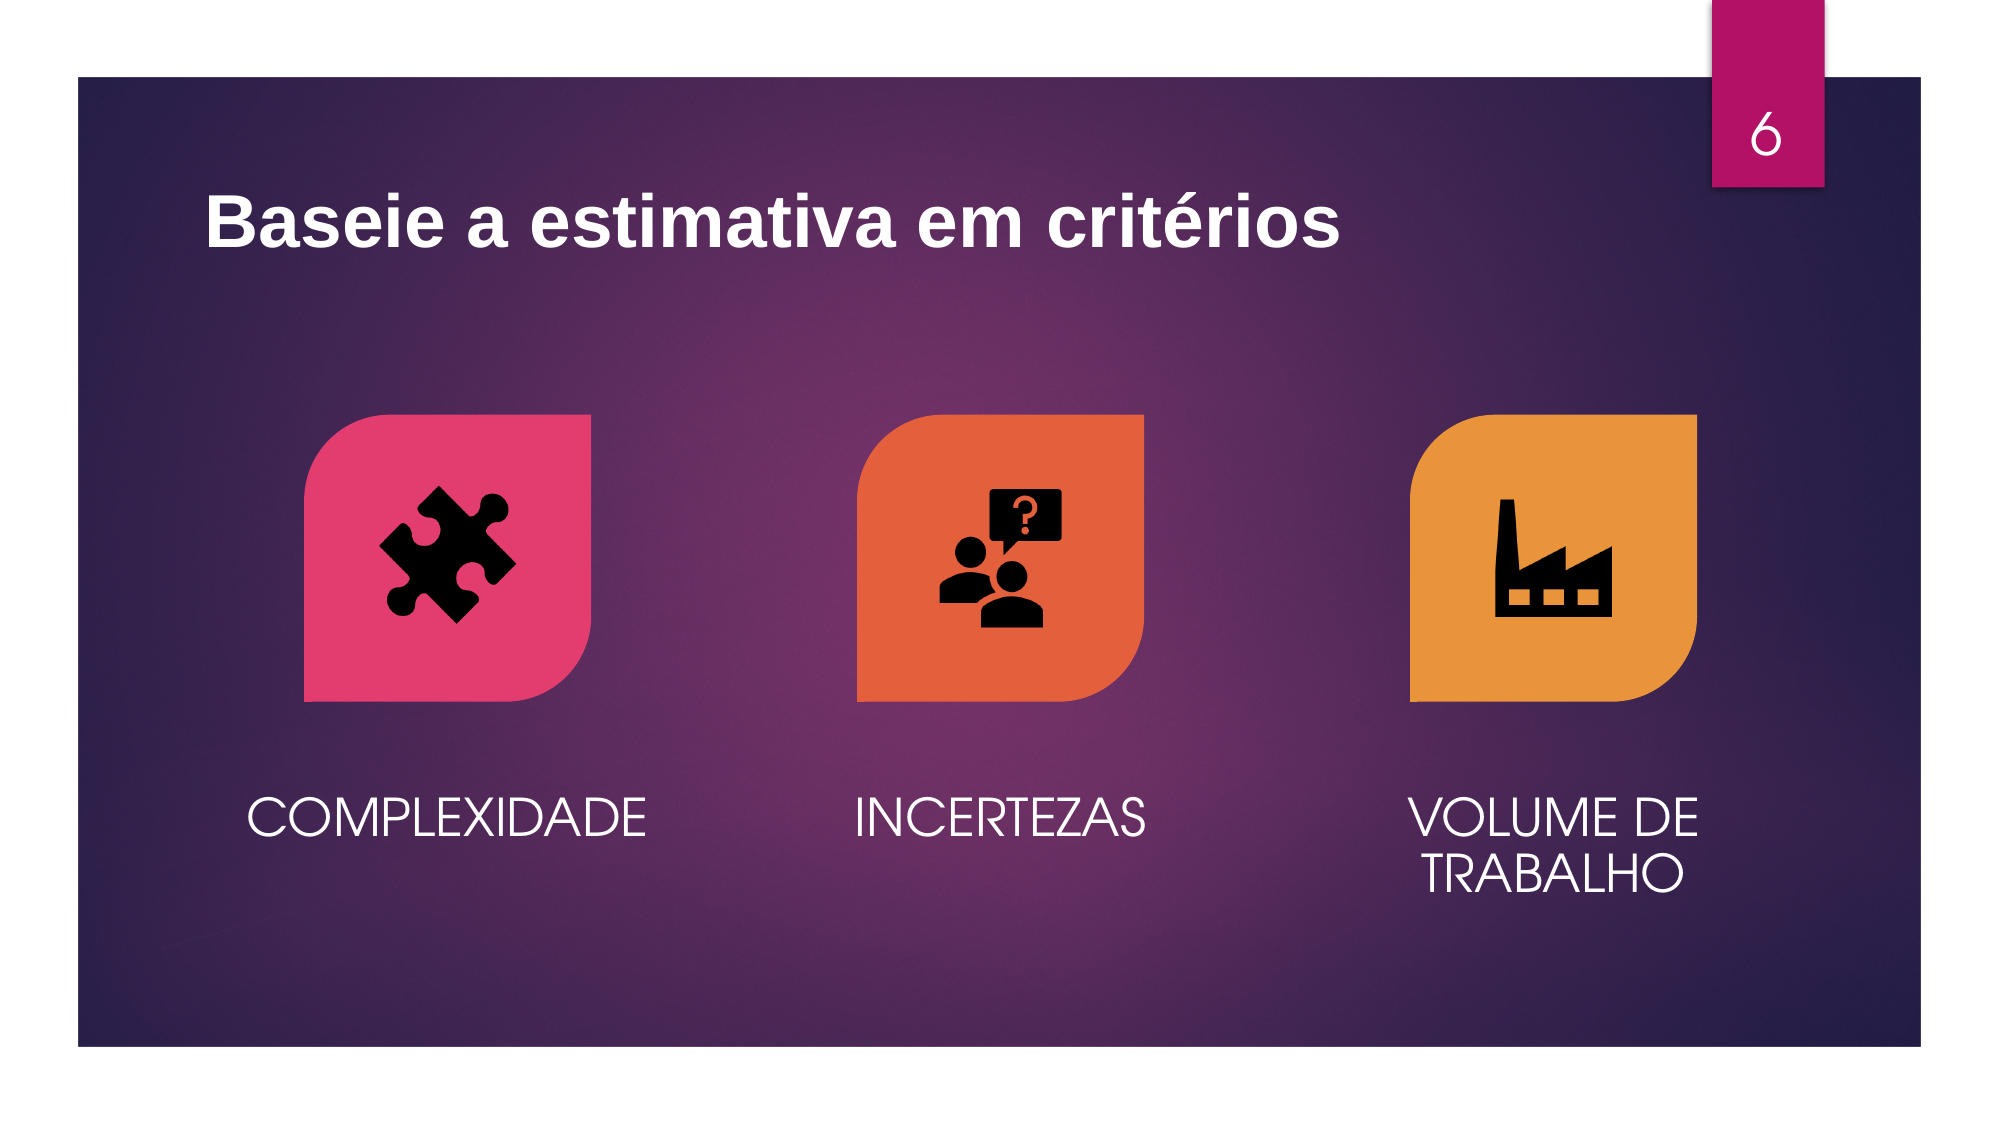

6
# Baseie a estimativa em critérios
Complexidade
Incertezas
Volume de trabalho